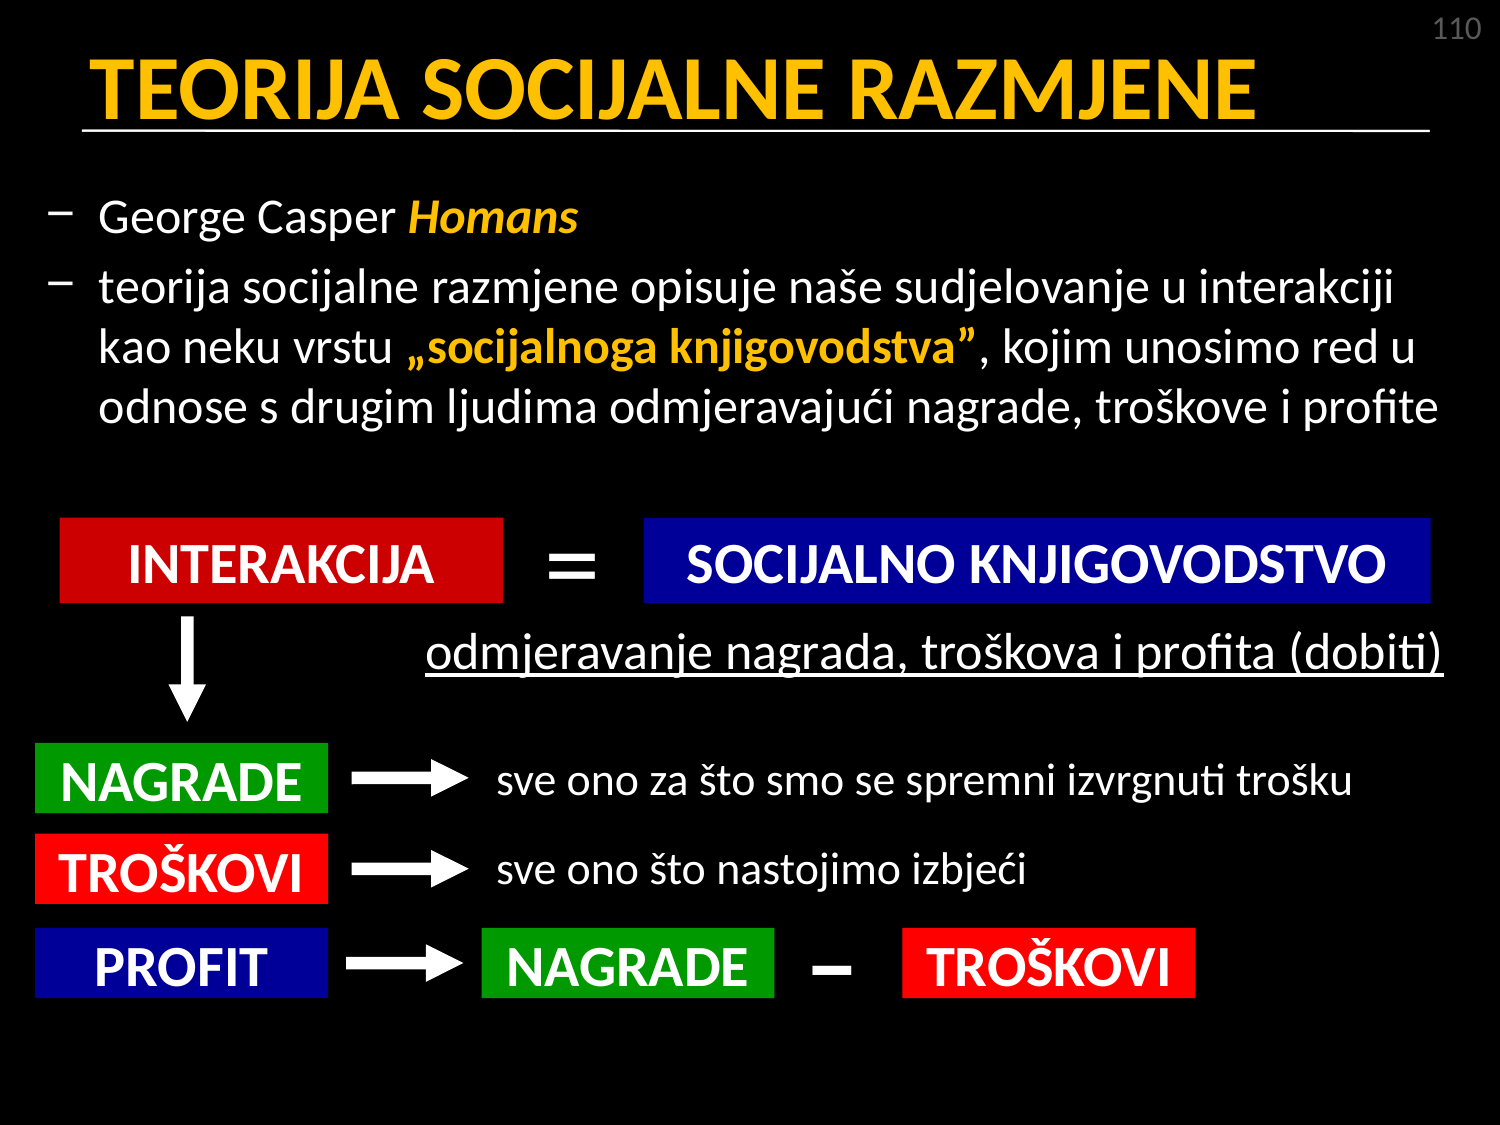

110
# TEORIJA SOCIJALNE RAZMJENE
George Casper Homans
teorija socijalne razmjene opisuje naše sudjelovanje u interakciji kao neku vrstu „socijalnoga knjigovodstva”, kojim unosimo red u odnose s drugim ljudima odmjeravajući nagrade, troškove i profite

=
INTERAKCIJA
SOCIJALNO KNJIGOVODSTVO
odmjeravanje nagrada, troškova i profita (dobiti)
sve ono za što smo se spremni izvrgnuti trošku
NAGRADE
sve ono što nastojimo izbjeći
TROŠKOVI
−
PROFIT
NAGRADE
TROŠKOVI